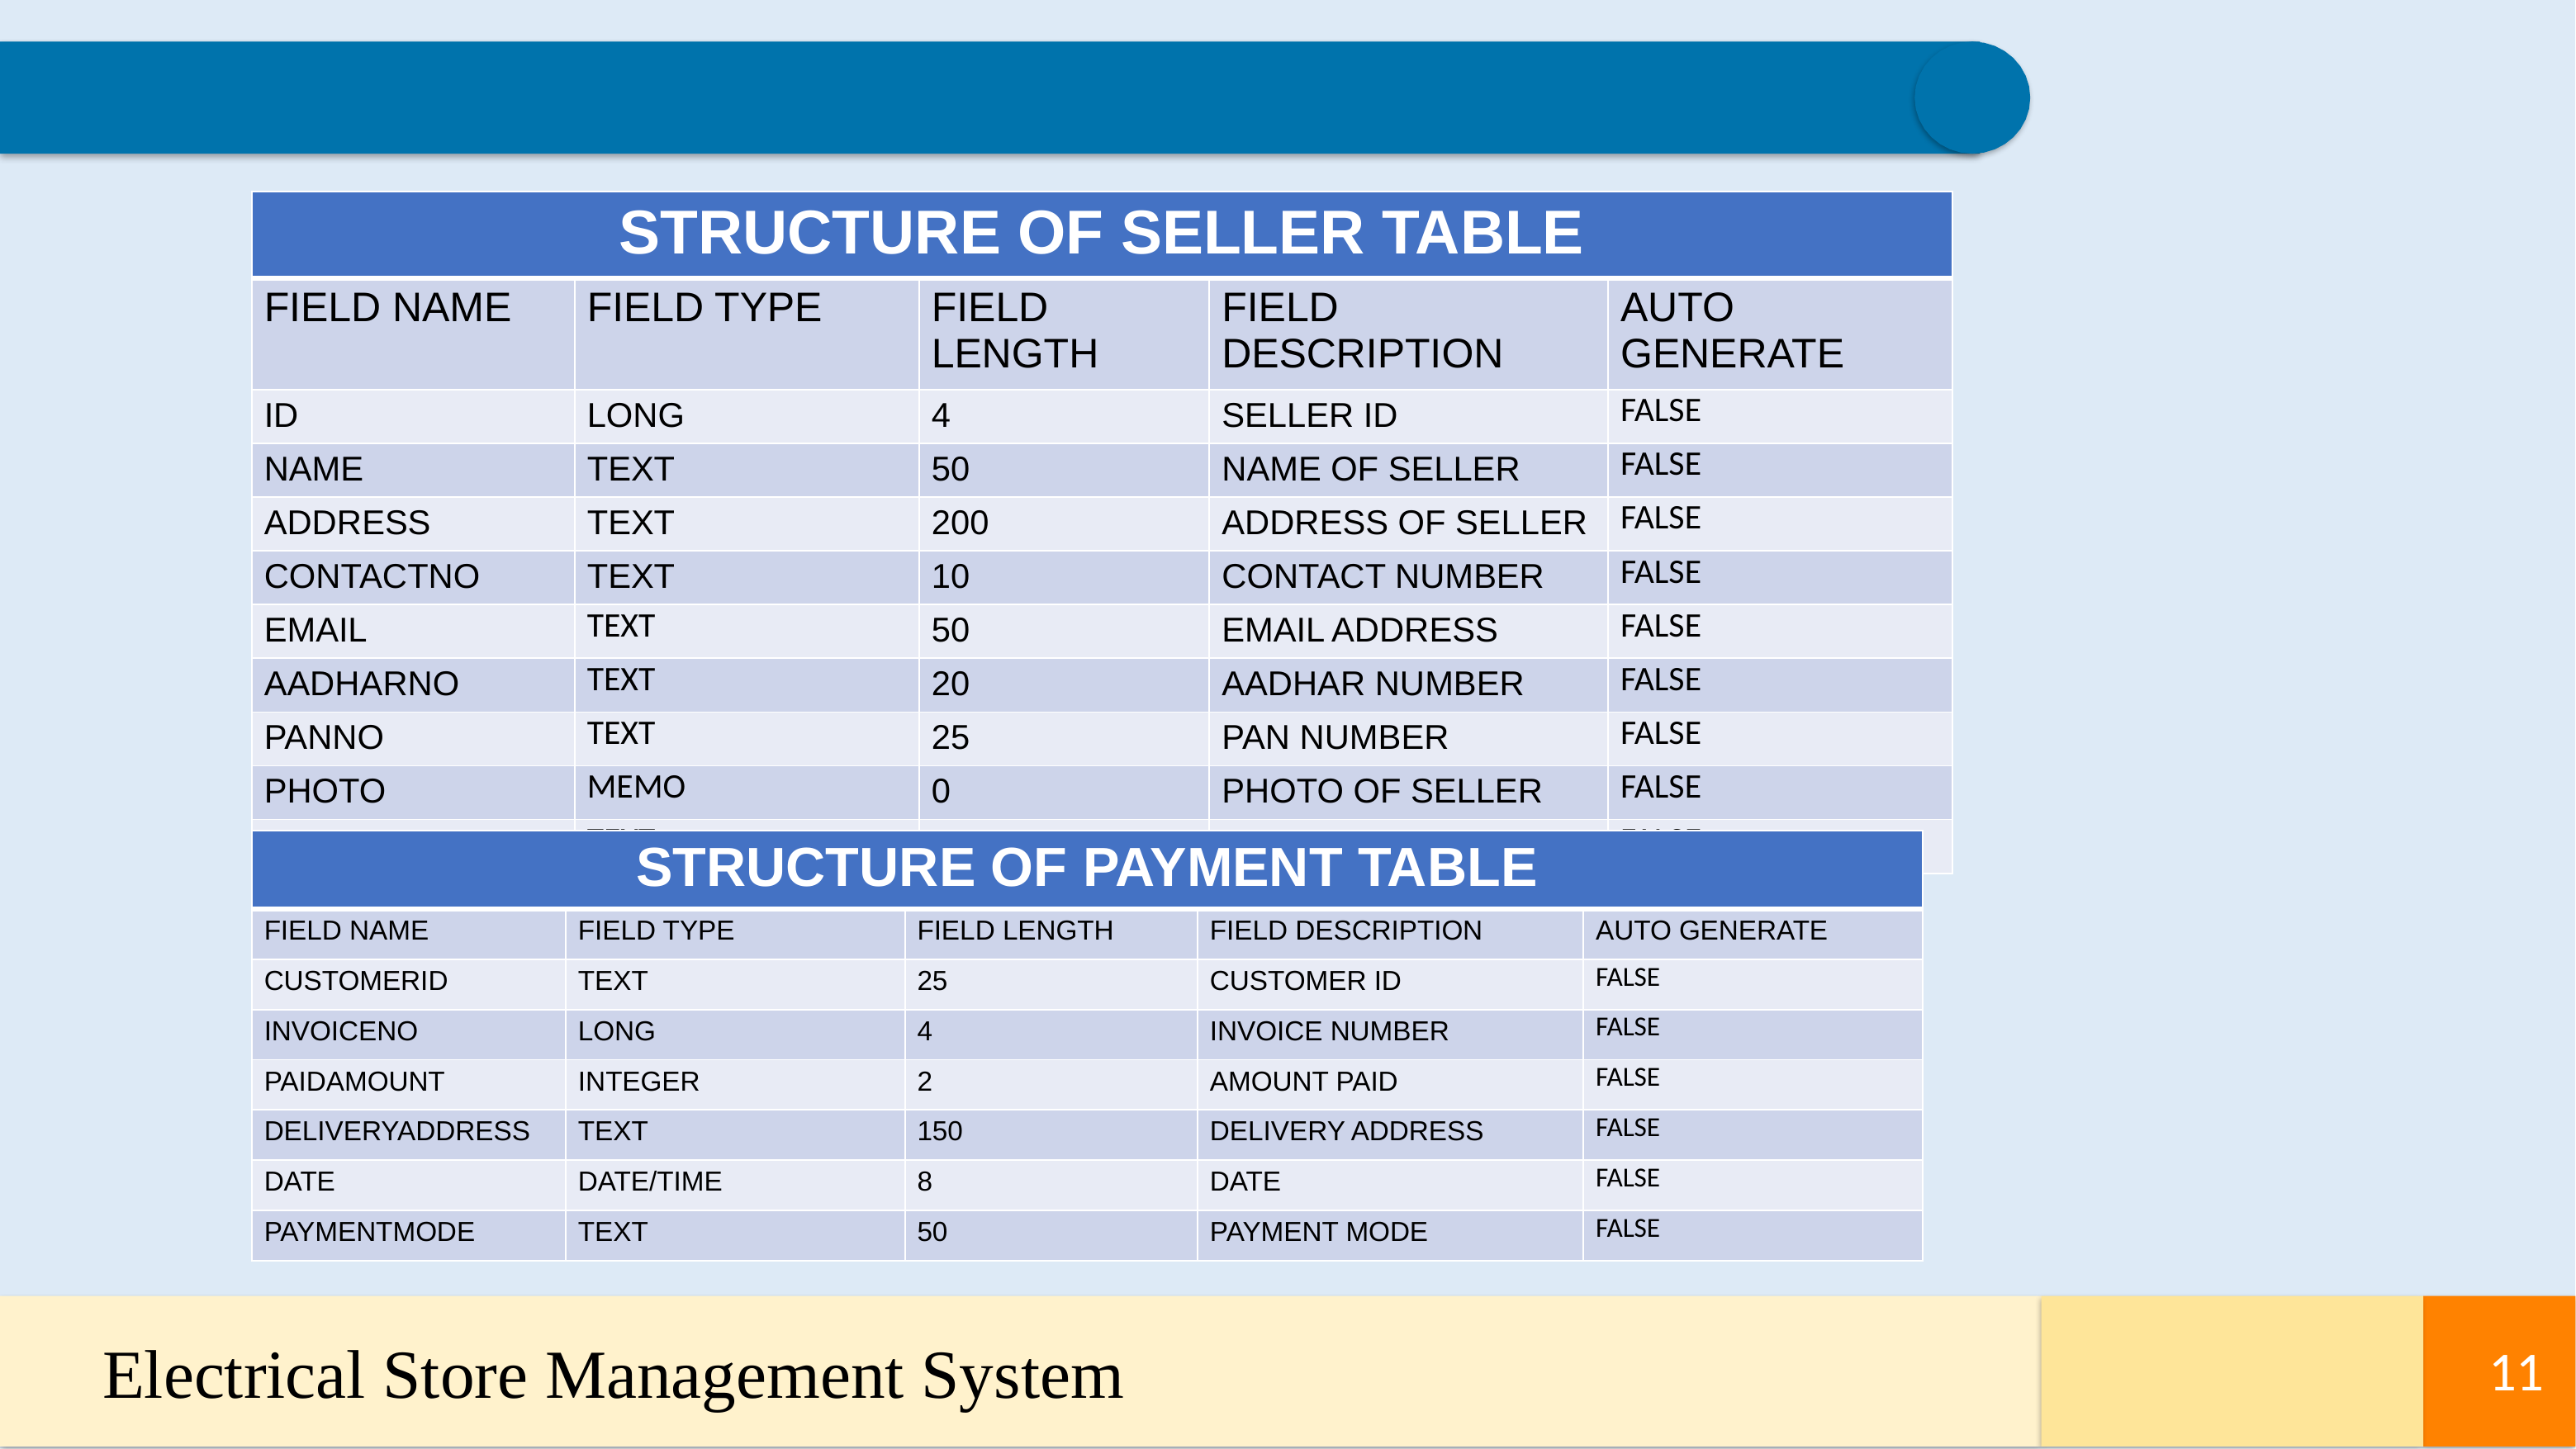

| STRUCTURE OF SELLER TABLE |  |  |  |  |
| --- | --- | --- | --- | --- |
| FIELD NAME | FIELD TYPE | FIELD LENGTH | FIELD DESCRIPTION | AUTO GENERATE |
| ID | LONG | 4 | SELLER ID | FALSE |
| NAME | TEXT | 50 | NAME OF SELLER | FALSE |
| ADDRESS | TEXT | 200 | ADDRESS OF SELLER | FALSE |
| CONTACTNO | TEXT | 10 | CONTACT NUMBER | FALSE |
| EMAIL | TEXT | 50 | EMAIL ADDRESS | FALSE |
| AADHARNO | TEXT | 20 | AADHAR NUMBER | FALSE |
| PANNO | TEXT | 25 | PAN NUMBER | FALSE |
| PHOTO | MEMO | 0 | PHOTO OF SELLER | FALSE |
| PASSWORD | TEXT | 50 | PASSWORD | FALSE |
| STRUCTURE OF PAYMENT TABLE |  |  |  |  |
| --- | --- | --- | --- | --- |
| FIELD NAME | FIELD TYPE | FIELD LENGTH | FIELD DESCRIPTION | AUTO GENERATE |
| CUSTOMERID | TEXT | 25 | CUSTOMER ID | FALSE |
| INVOICENO | LONG | 4 | INVOICE NUMBER | FALSE |
| PAIDAMOUNT | INTEGER | 2 | AMOUNT PAID | FALSE |
| DELIVERYADDRESS | TEXT | 150 | DELIVERY ADDRESS | FALSE |
| DATE | DATE/TIME | 8 | DATE | FALSE |
| PAYMENTMODE | TEXT | 50 | PAYMENT MODE | FALSE |

Electrical Store Management System
11
11